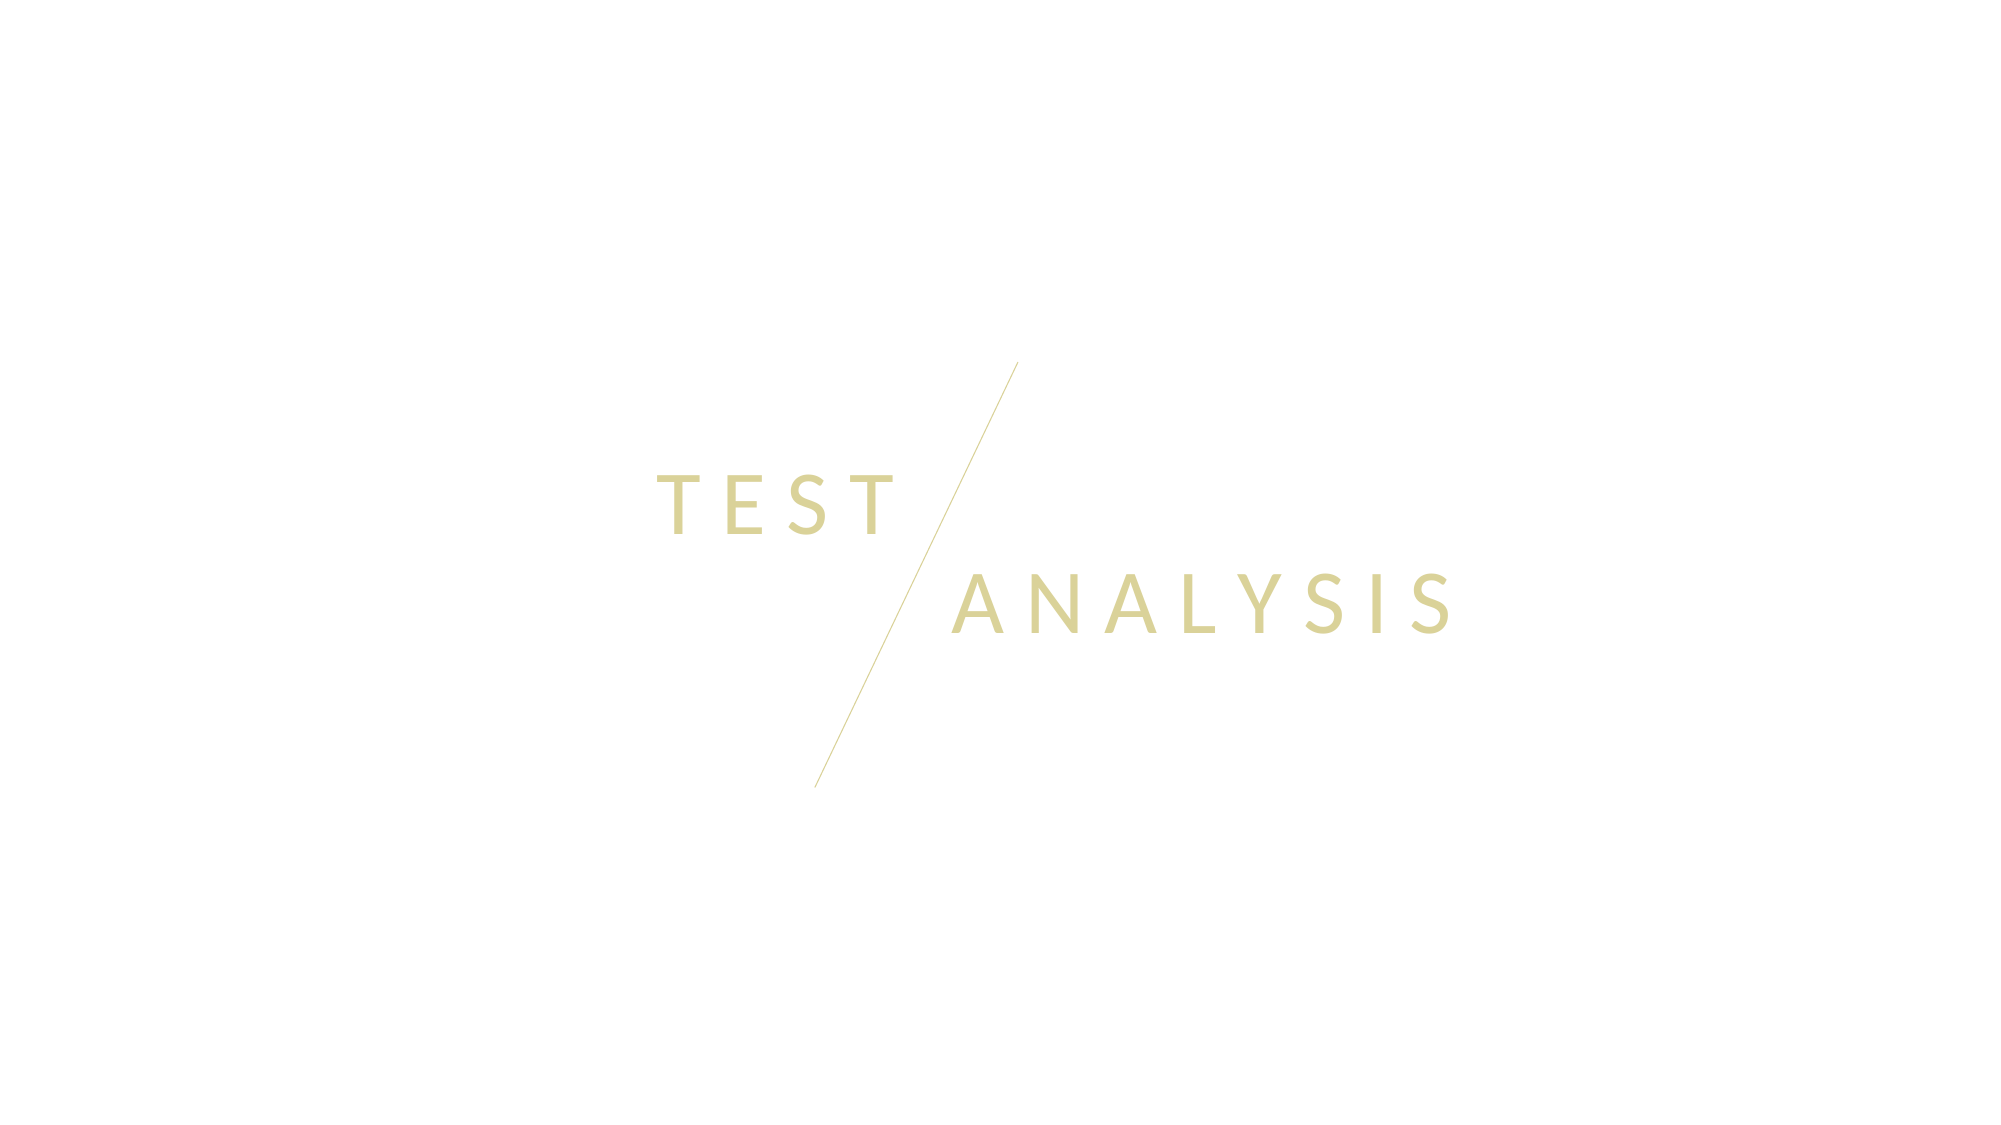

# T E S T A N A L Y S I S
M A L E R E I     Usability Testing and Verification
37